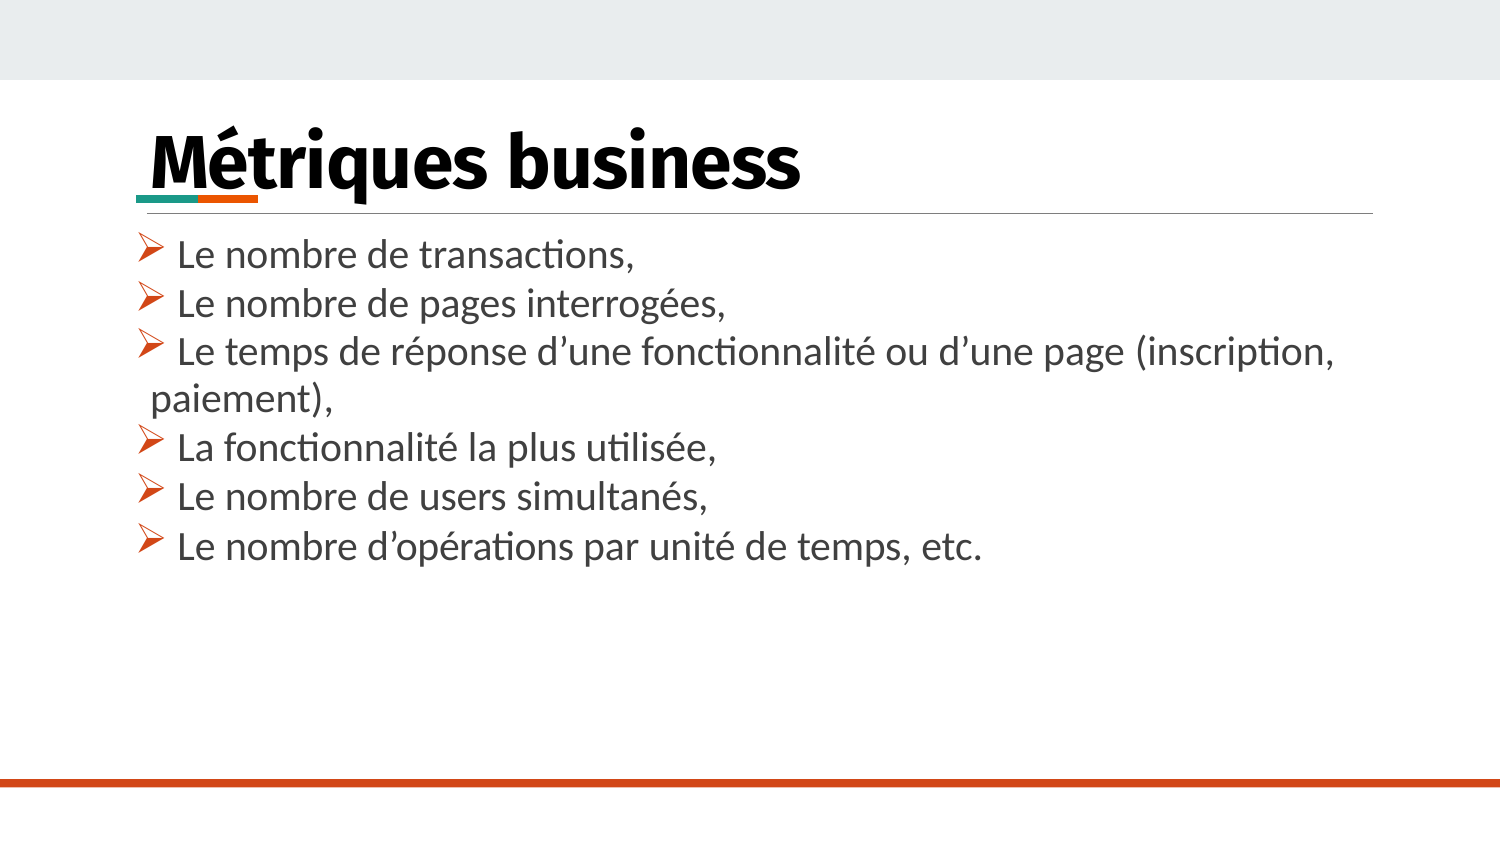

# Métriques business

Le nombre de transactions,
Le nombre de pages interrogées,
Le temps de réponse d’une fonctionnalité ou d’une page (inscription,
paiement),
La fonctionnalité la plus utilisée,
Le nombre de users simultanés,
Le nombre d’opérations par unité de temps, etc.